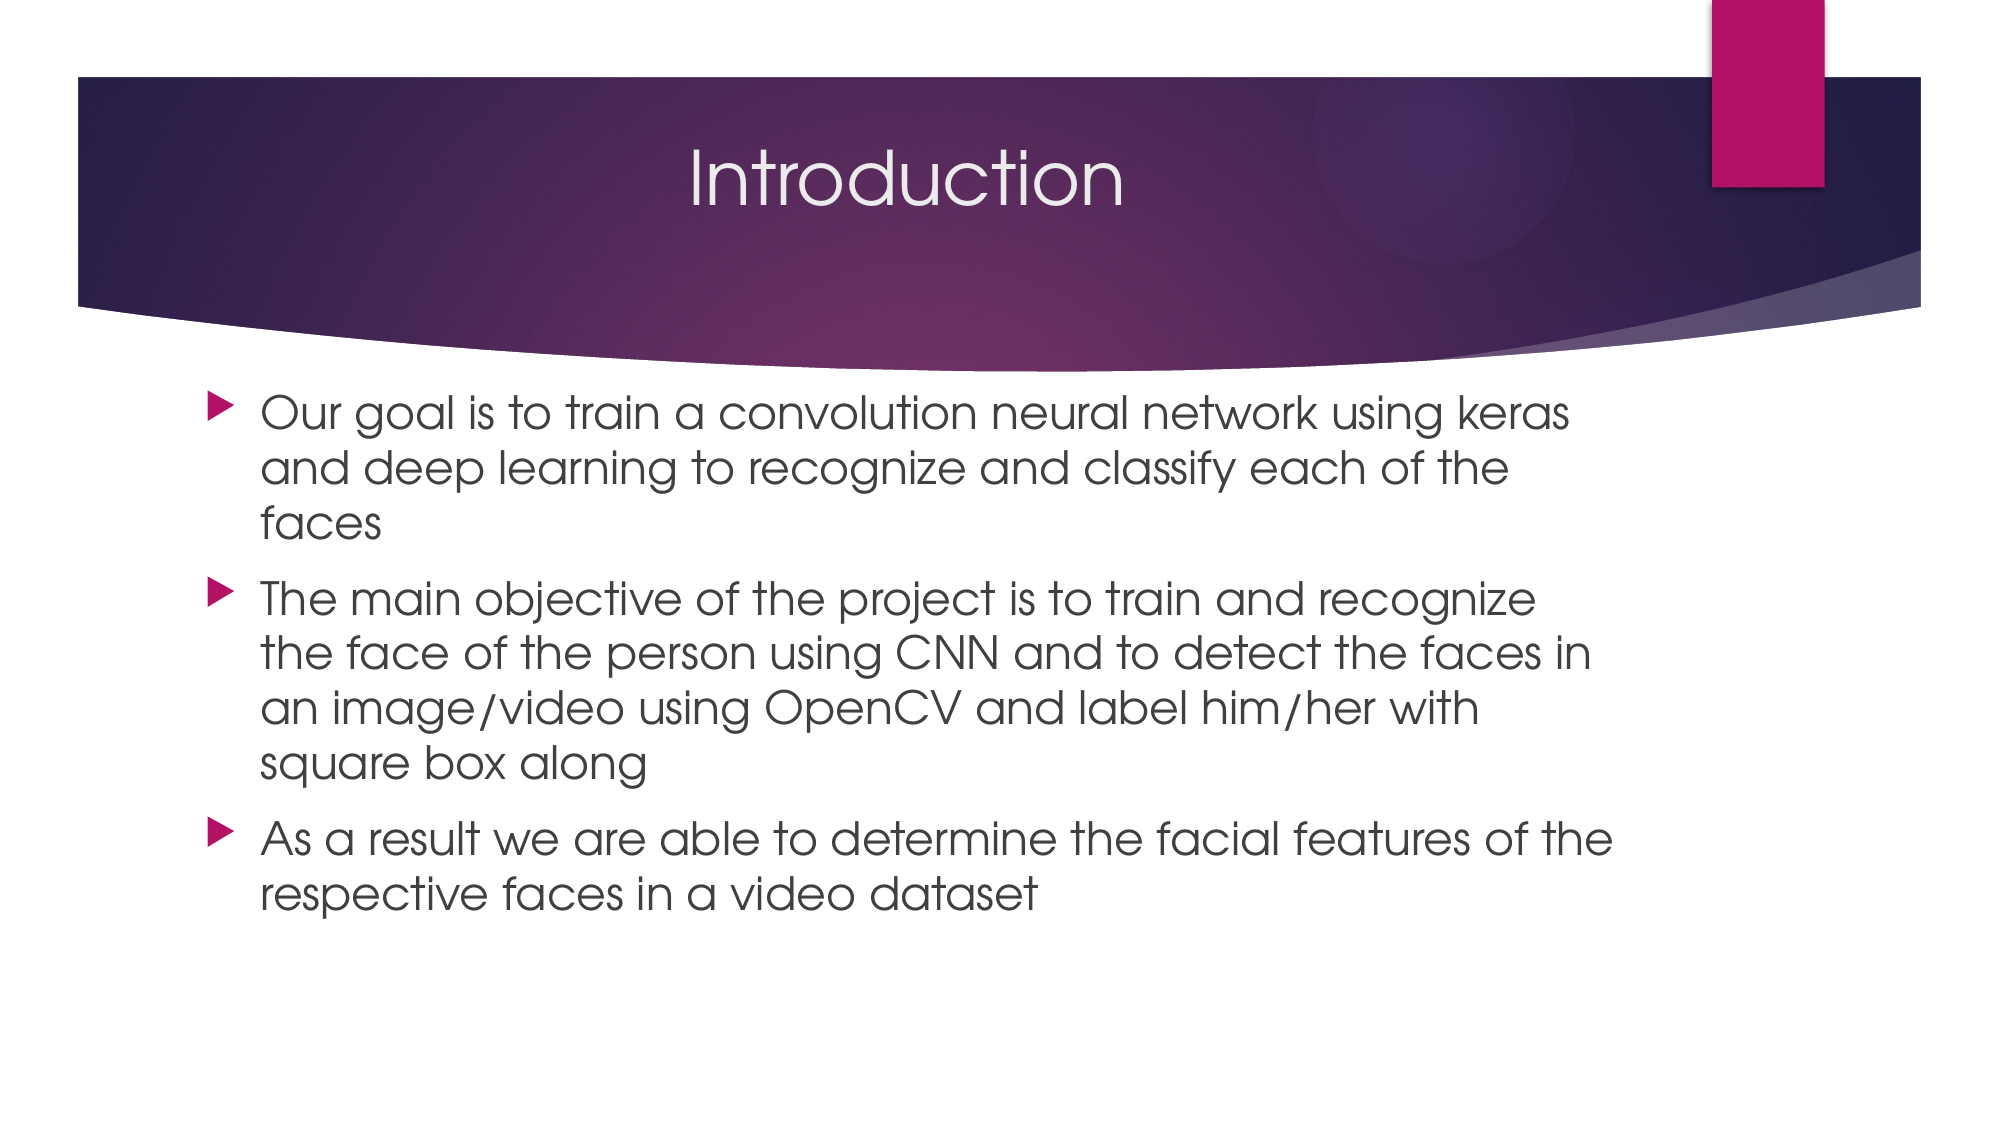

# Introduction
Our goal is to train a convolution neural network using keras and deep learning to recognize and classify each of the faces
The main objective of the project is to train and recognize the face of the person using CNN and to detect the faces in an image/video using OpenCV and label him/her with square box along
As a result we are able to determine the facial features of the respective faces in a video dataset